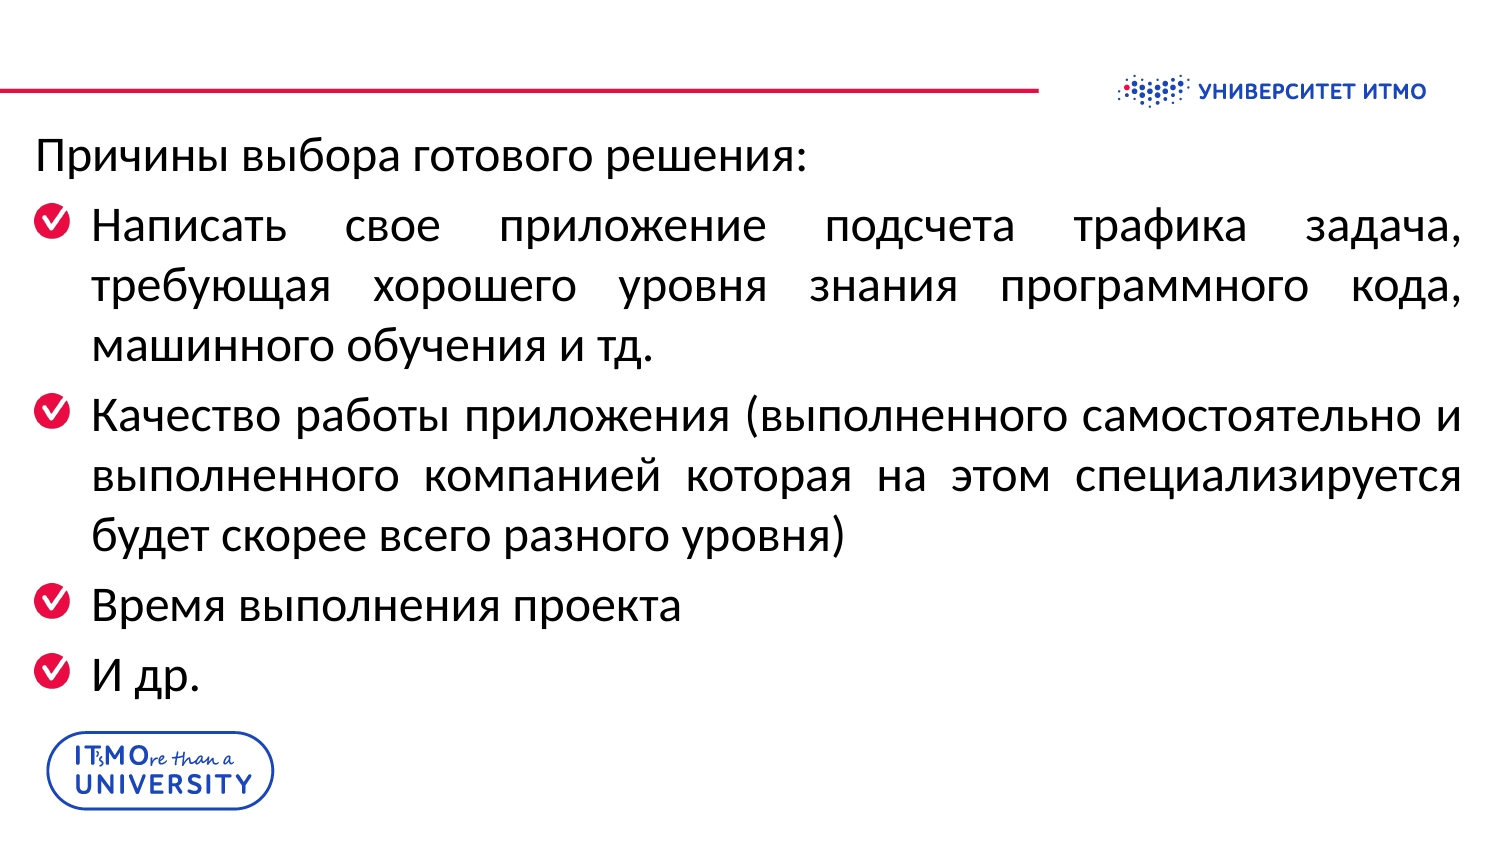

Причины выбора готового решения:
Написать свое приложение подсчета трафика задача, требующая хорошего уровня знания программного кода, машинного обучения и тд.
Качество работы приложения (выполненного самостоятельно и выполненного компанией которая на этом специализируется будет скорее всего разного уровня)
Время выполнения проекта
И др.